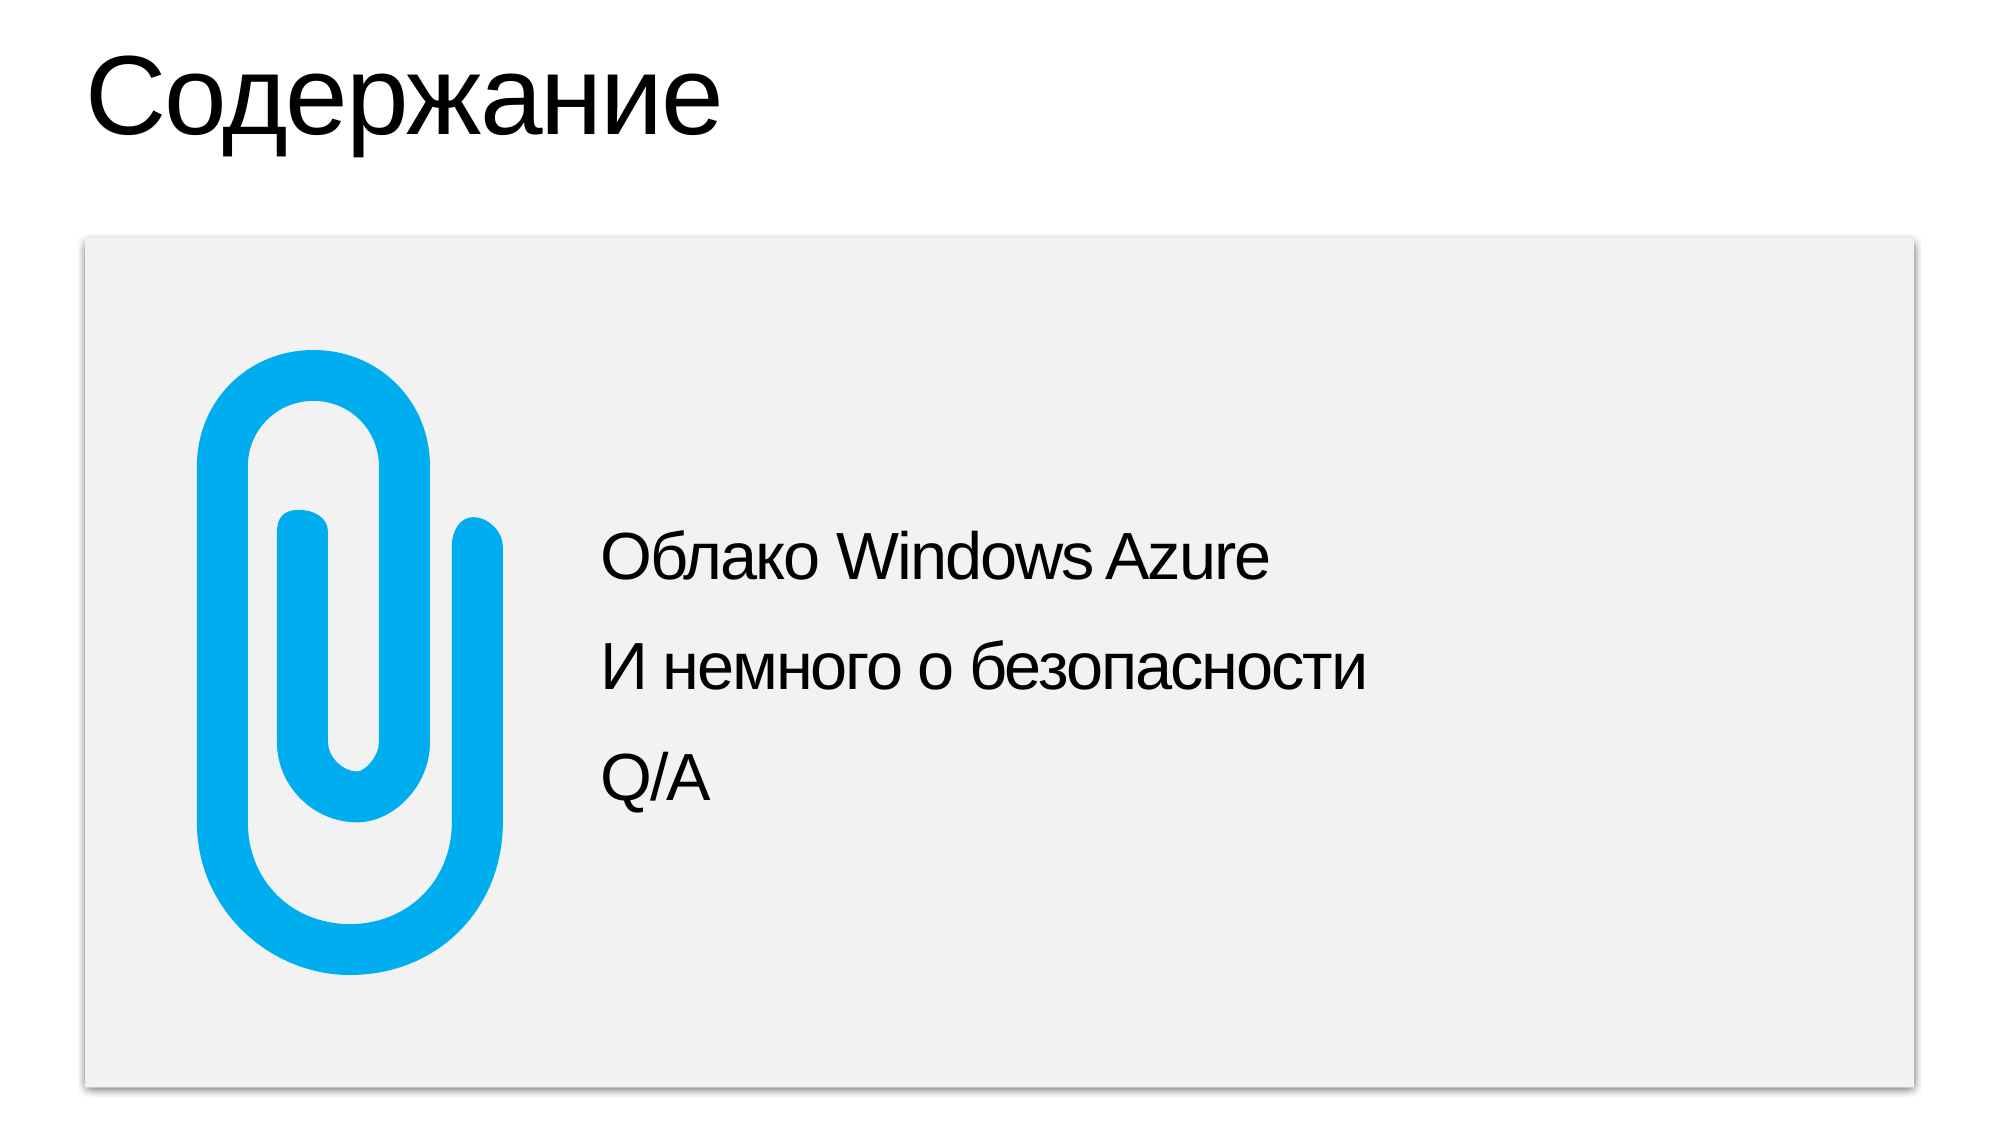

# Содержание
Облако Windows Azure
И немного о безопасности
Q/A